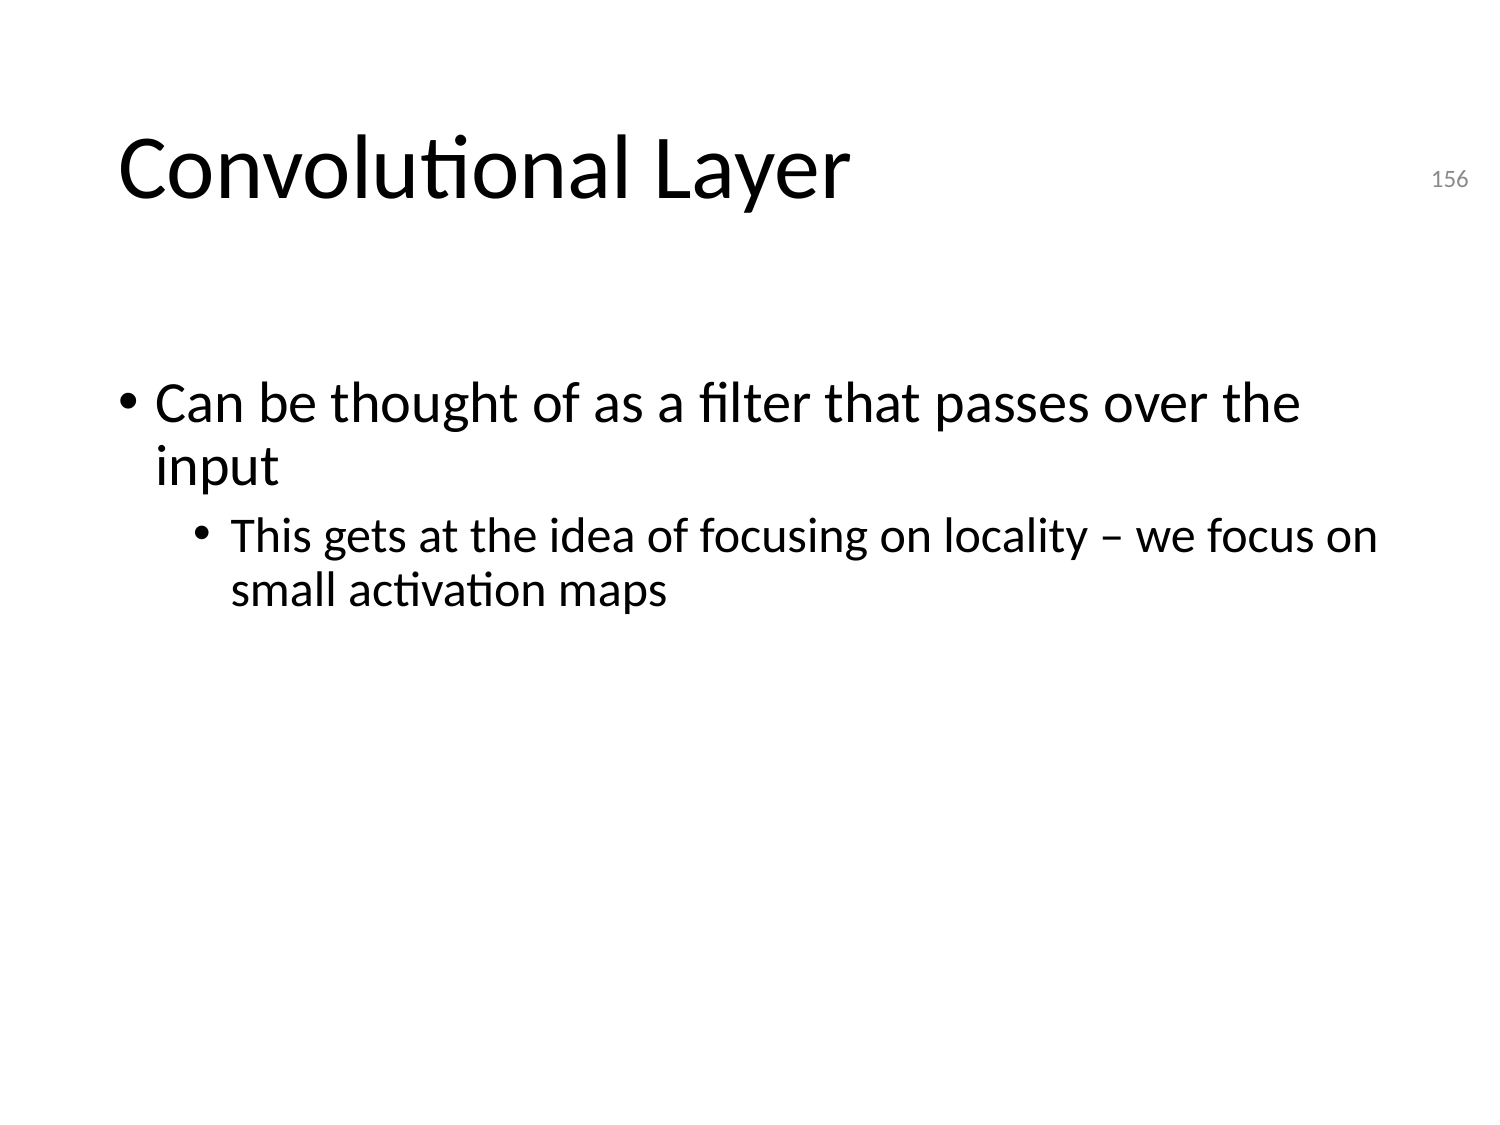

# Convolutional Layer
156
Can be thought of as a filter that passes over the input
This gets at the idea of focusing on locality – we focus on small activation maps